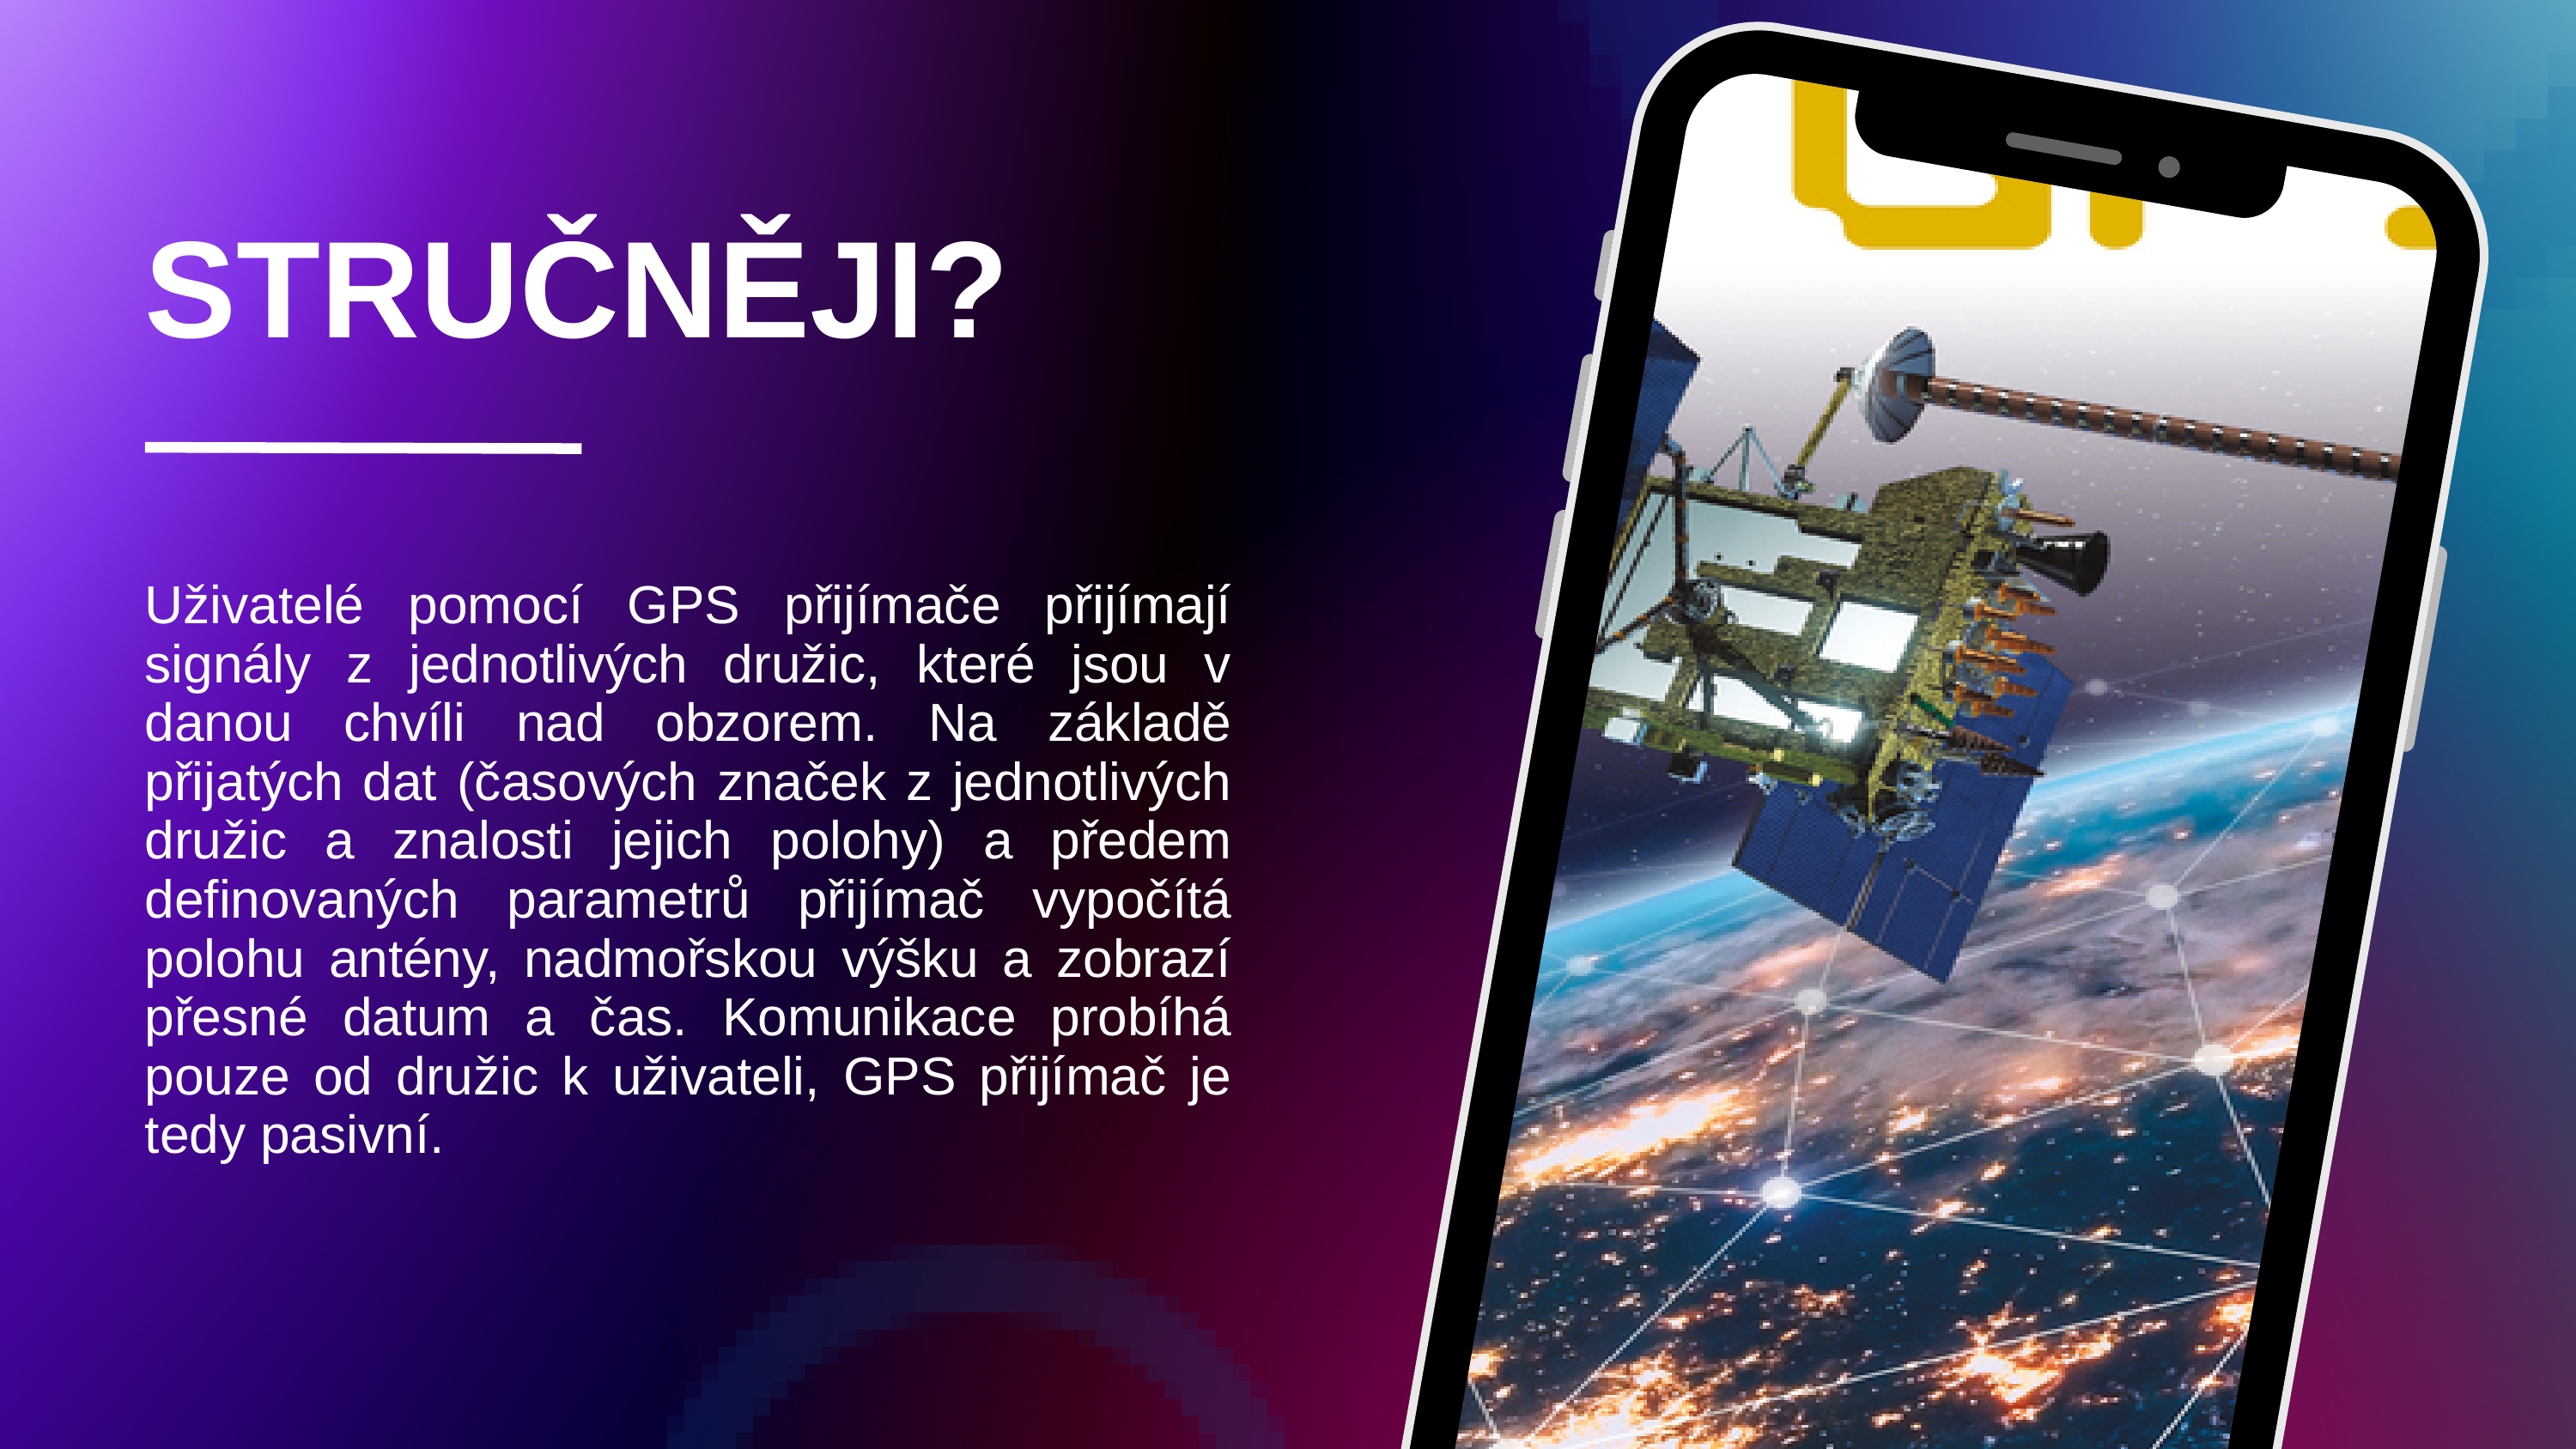

STRUČNĚJI?

Uživatelé pomocí GPS přijímače přijímají signály z jednotlivých družic, které jsou v danou chvíli nad obzorem. Na základě přijatých dat (časových značek z jednotlivých družic a znalosti jejich polohy) a předem definovaných parametrů přijímač vypočítá polohu antény, nadmořskou výšku a zobrazí přesné datum a čas. Komunikace probíhá pouze od družic k uživateli, GPS přijímač je tedy pasivní.